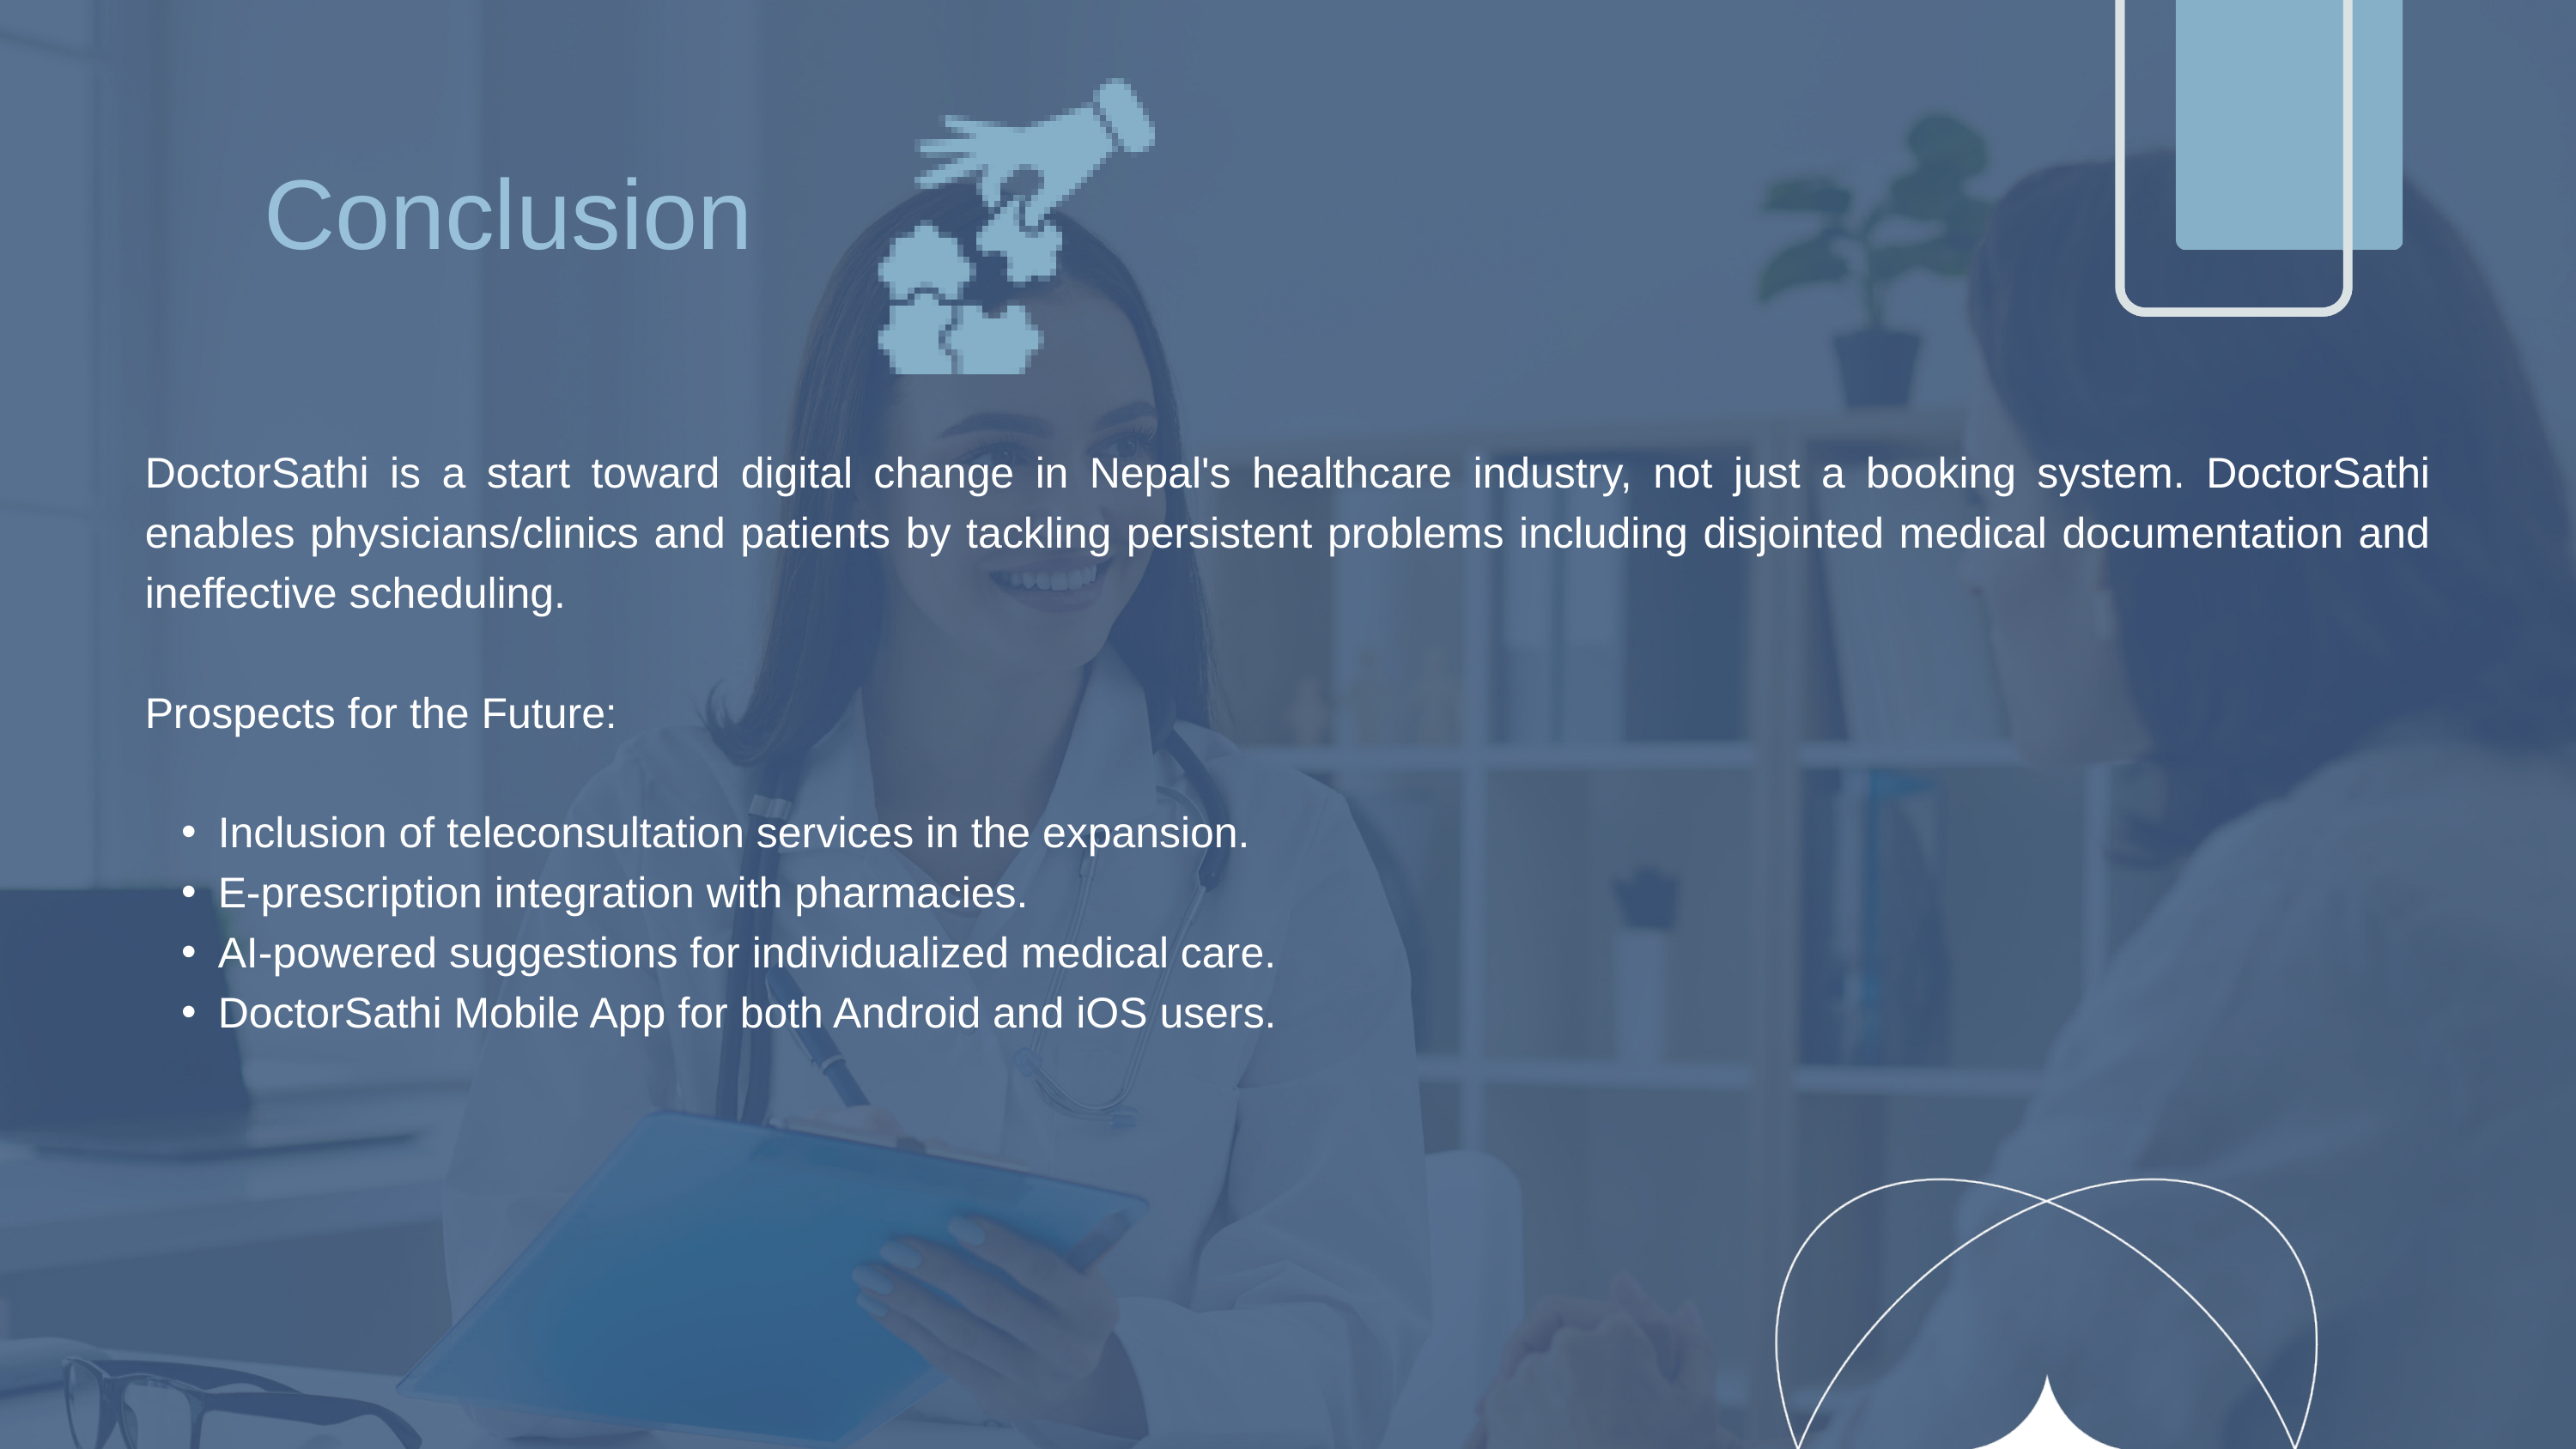

Conclusion
DoctorSathi is a start toward digital change in Nepal's healthcare industry, not just a booking system. DoctorSathi enables physicians/clinics and patients by tackling persistent problems including disjointed medical documentation and ineffective scheduling.

Prospects for the Future:

Inclusion of teleconsultation services in the expansion.
E-prescription integration with pharmacies.
AI-powered suggestions for individualized medical care.
DoctorSathi Mobile App for both Android and iOS users.